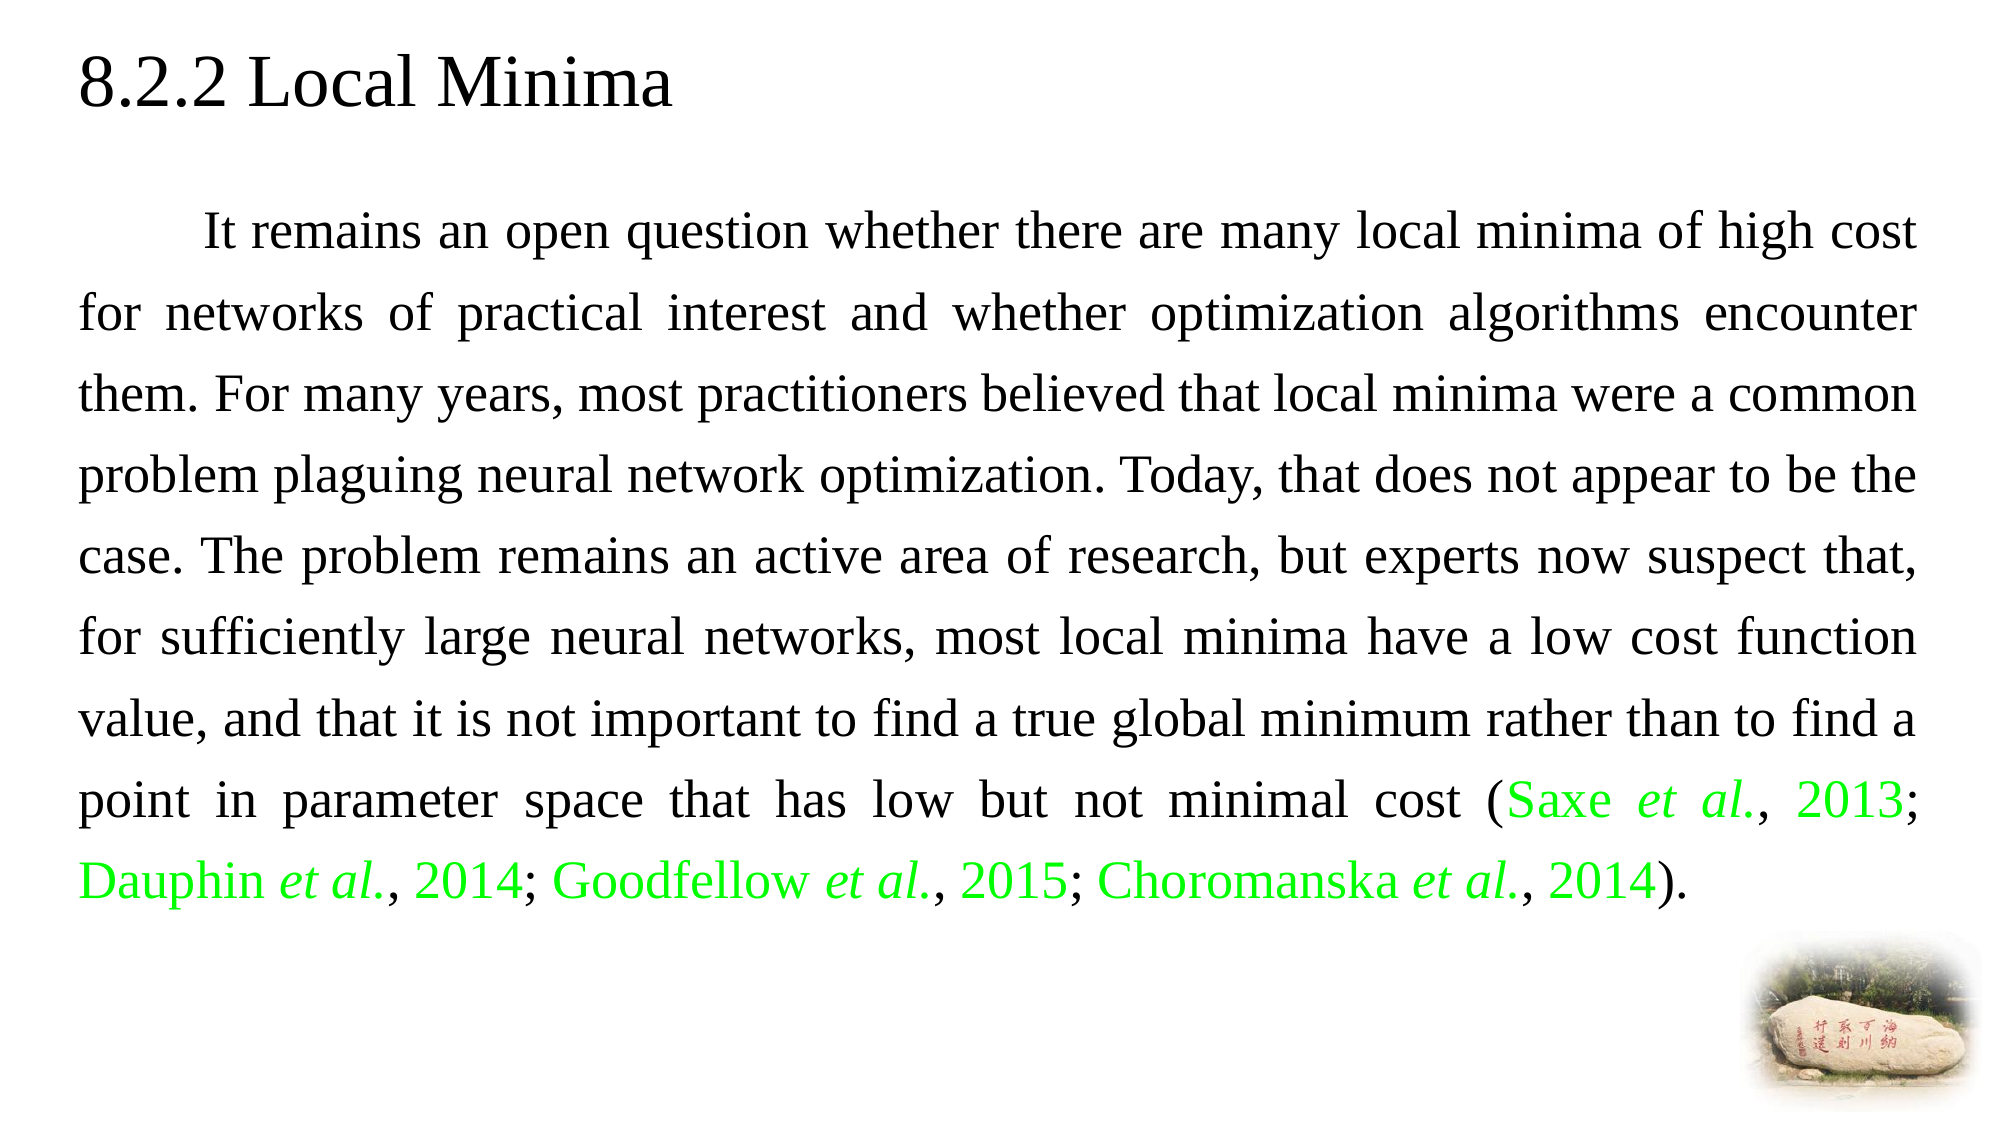

# 8.2.2 Local Minima
        It remains an open question whether there are many local minima of high cost for networks of practical interest and whether optimization algorithms encounter them. For many years, most practitioners believed that local minima were a common problem plaguing neural network optimization. Today, that does not appear to be the case. The problem remains an active area of research, but experts now suspect that, for sufficiently large neural networks, most local minima have a low cost function value, and that it is not important to find a true global minimum rather than to find a point in parameter space that has low but not minimal cost (Saxe et al., 2013; Dauphin et al., 2014; Goodfellow et al., 2015; Choromanska et al., 2014).